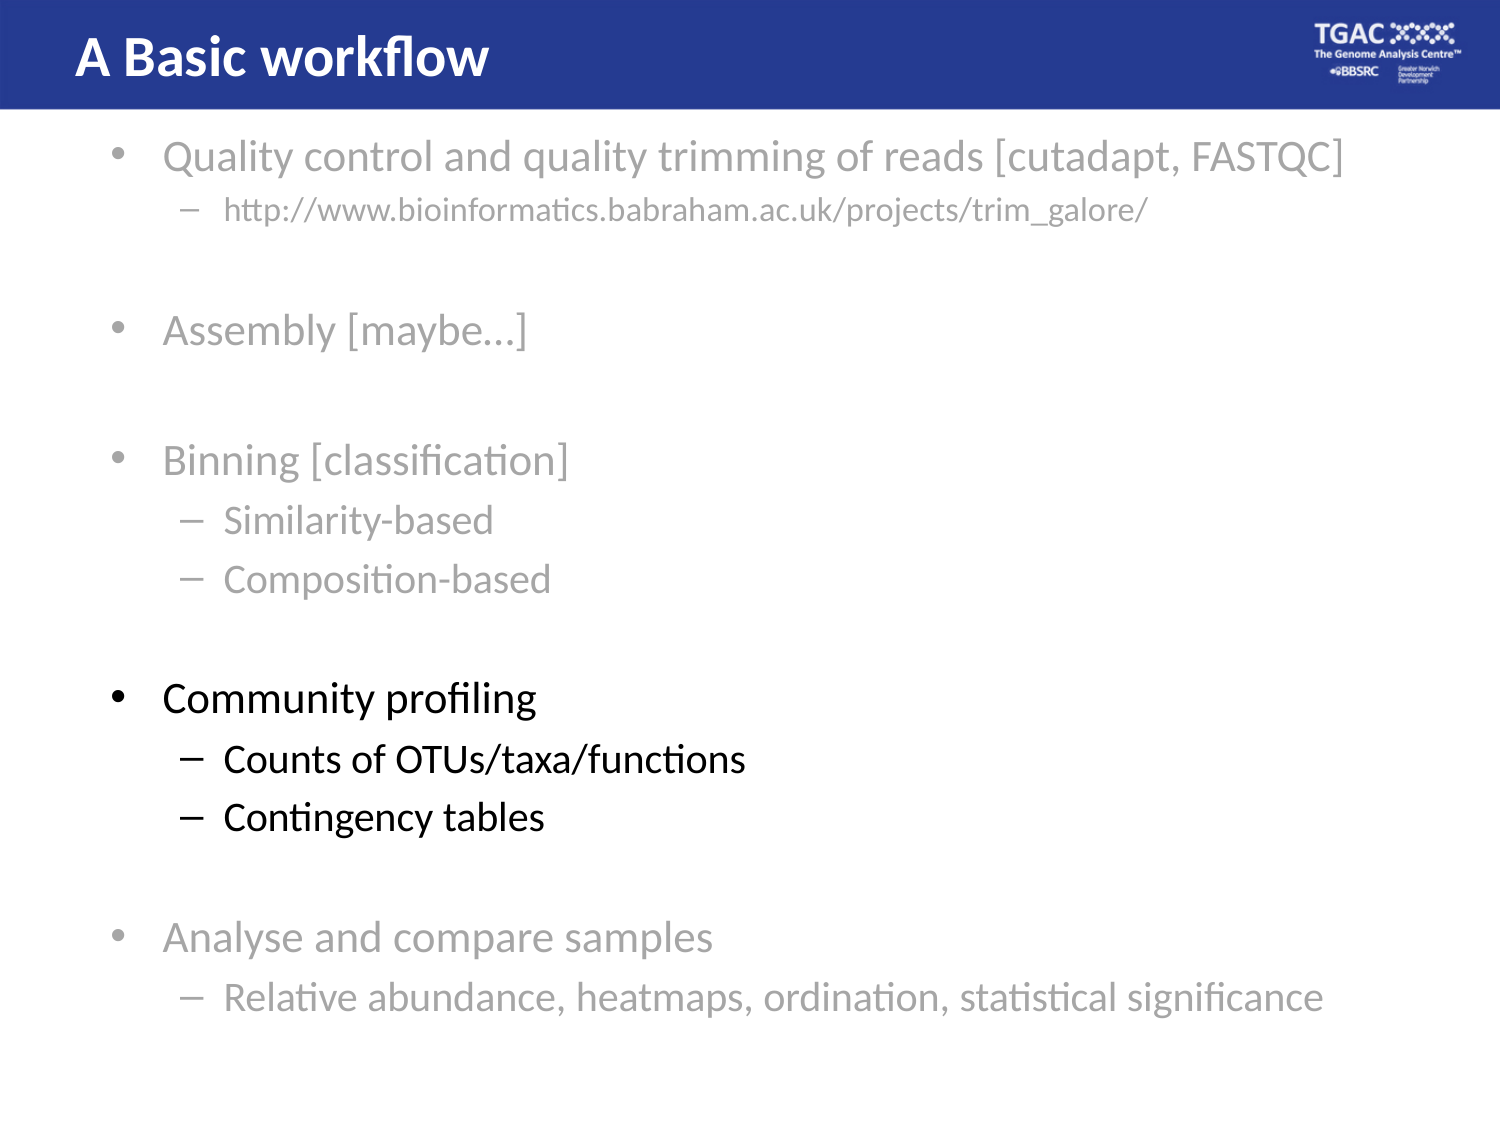

A Basic workflow
Quality control and quality trimming of reads [cutadapt, FASTQC]
http://www.bioinformatics.babraham.ac.uk/projects/trim_galore/

Assembly [maybe…]

Binning [classification]
Similarity-based
Composition-based

Community profiling
Counts of OTUs/taxa/functions
Contingency tables

Analyse and compare samples
Relative abundance, heatmaps, ordination, statistical significance